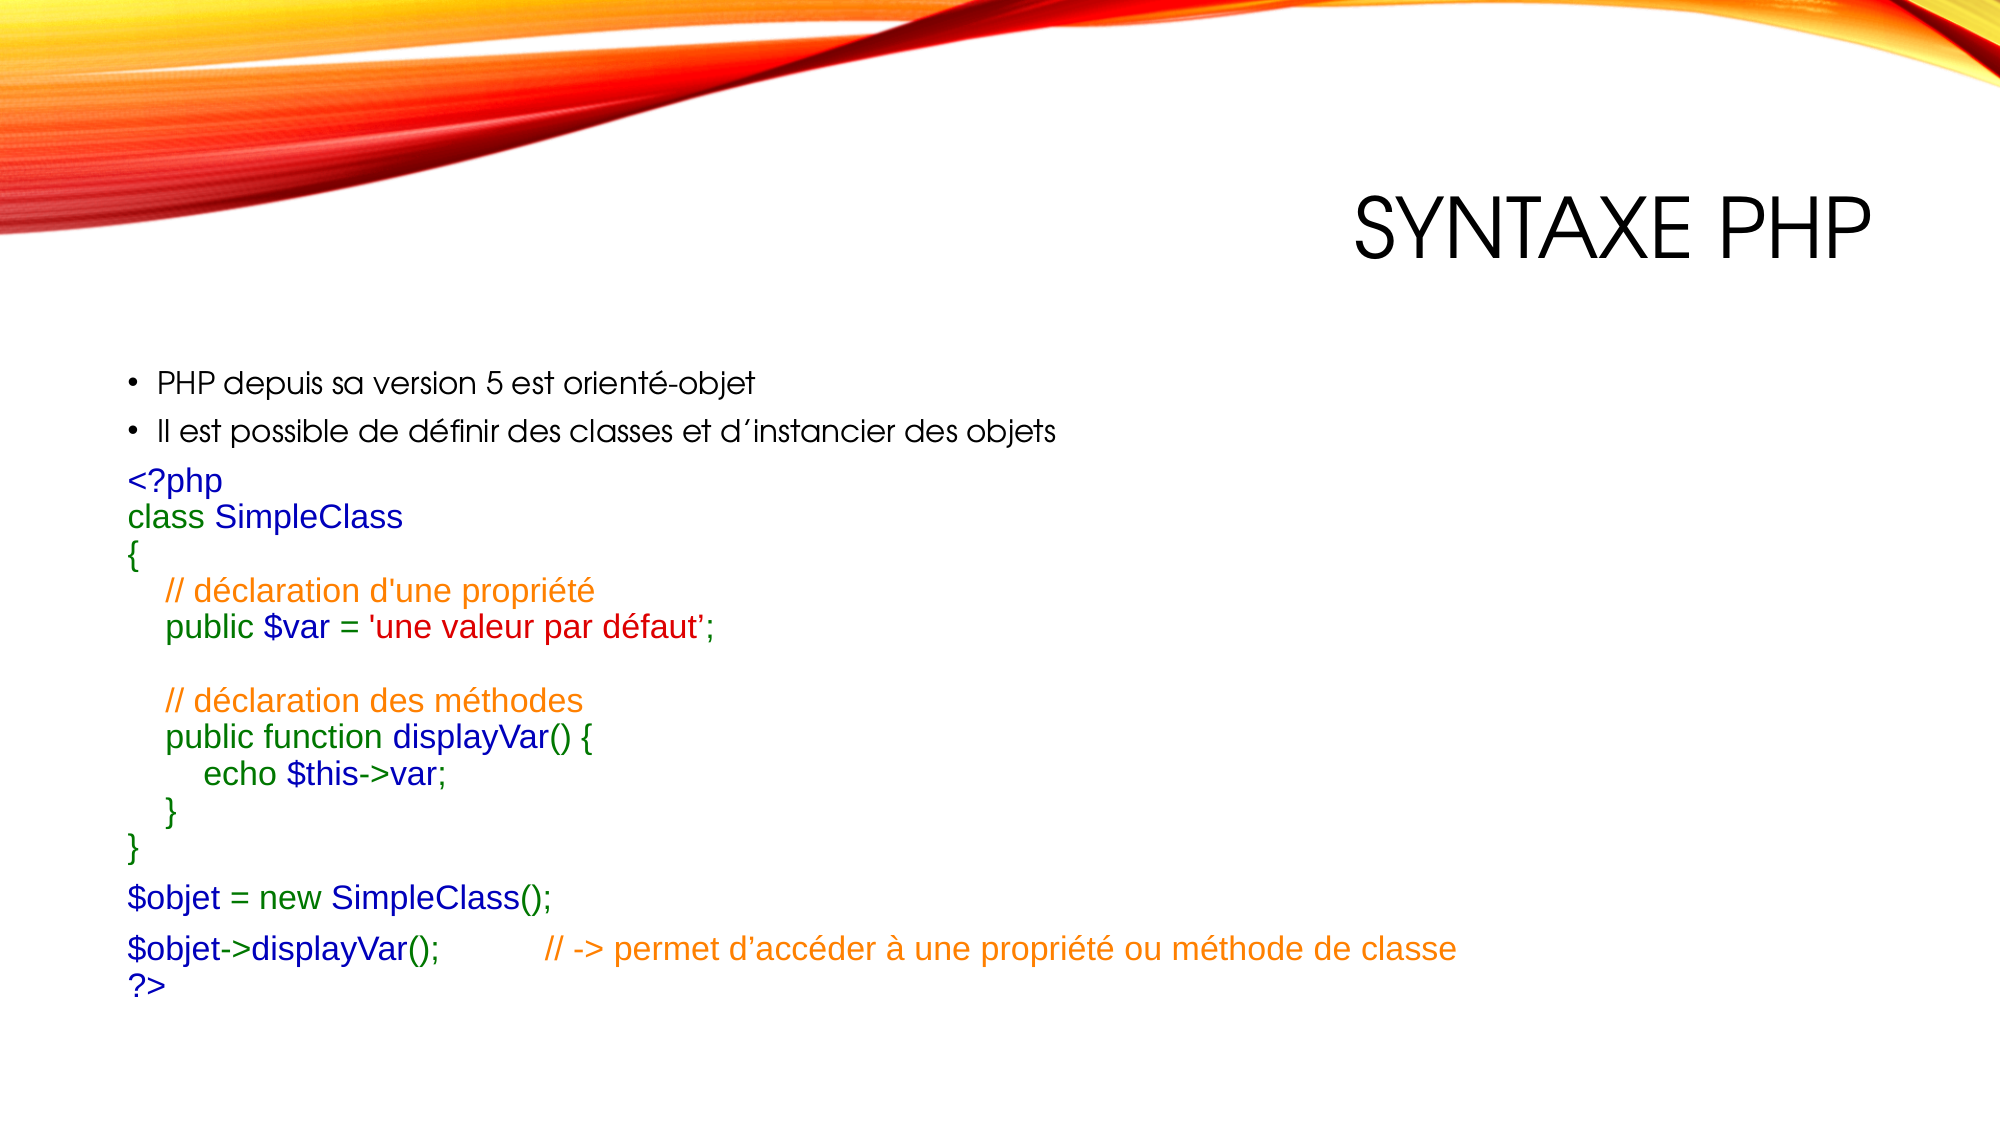

# Syntaxe PHP
PHP depuis sa version 5 est orienté-objet
Il est possible de définir des classes et d’instancier des objets
<?php
class SimpleClass
{
    // déclaration d'une propriété
    public $var = 'une valeur par défaut’;
    // déclaration des méthodes
    public function displayVar() {
        echo $this->var;
    }
}
$objet = new SimpleClass();
$objet->displayVar();	 // -> permet d’accéder à une propriété ou méthode de classe
?>